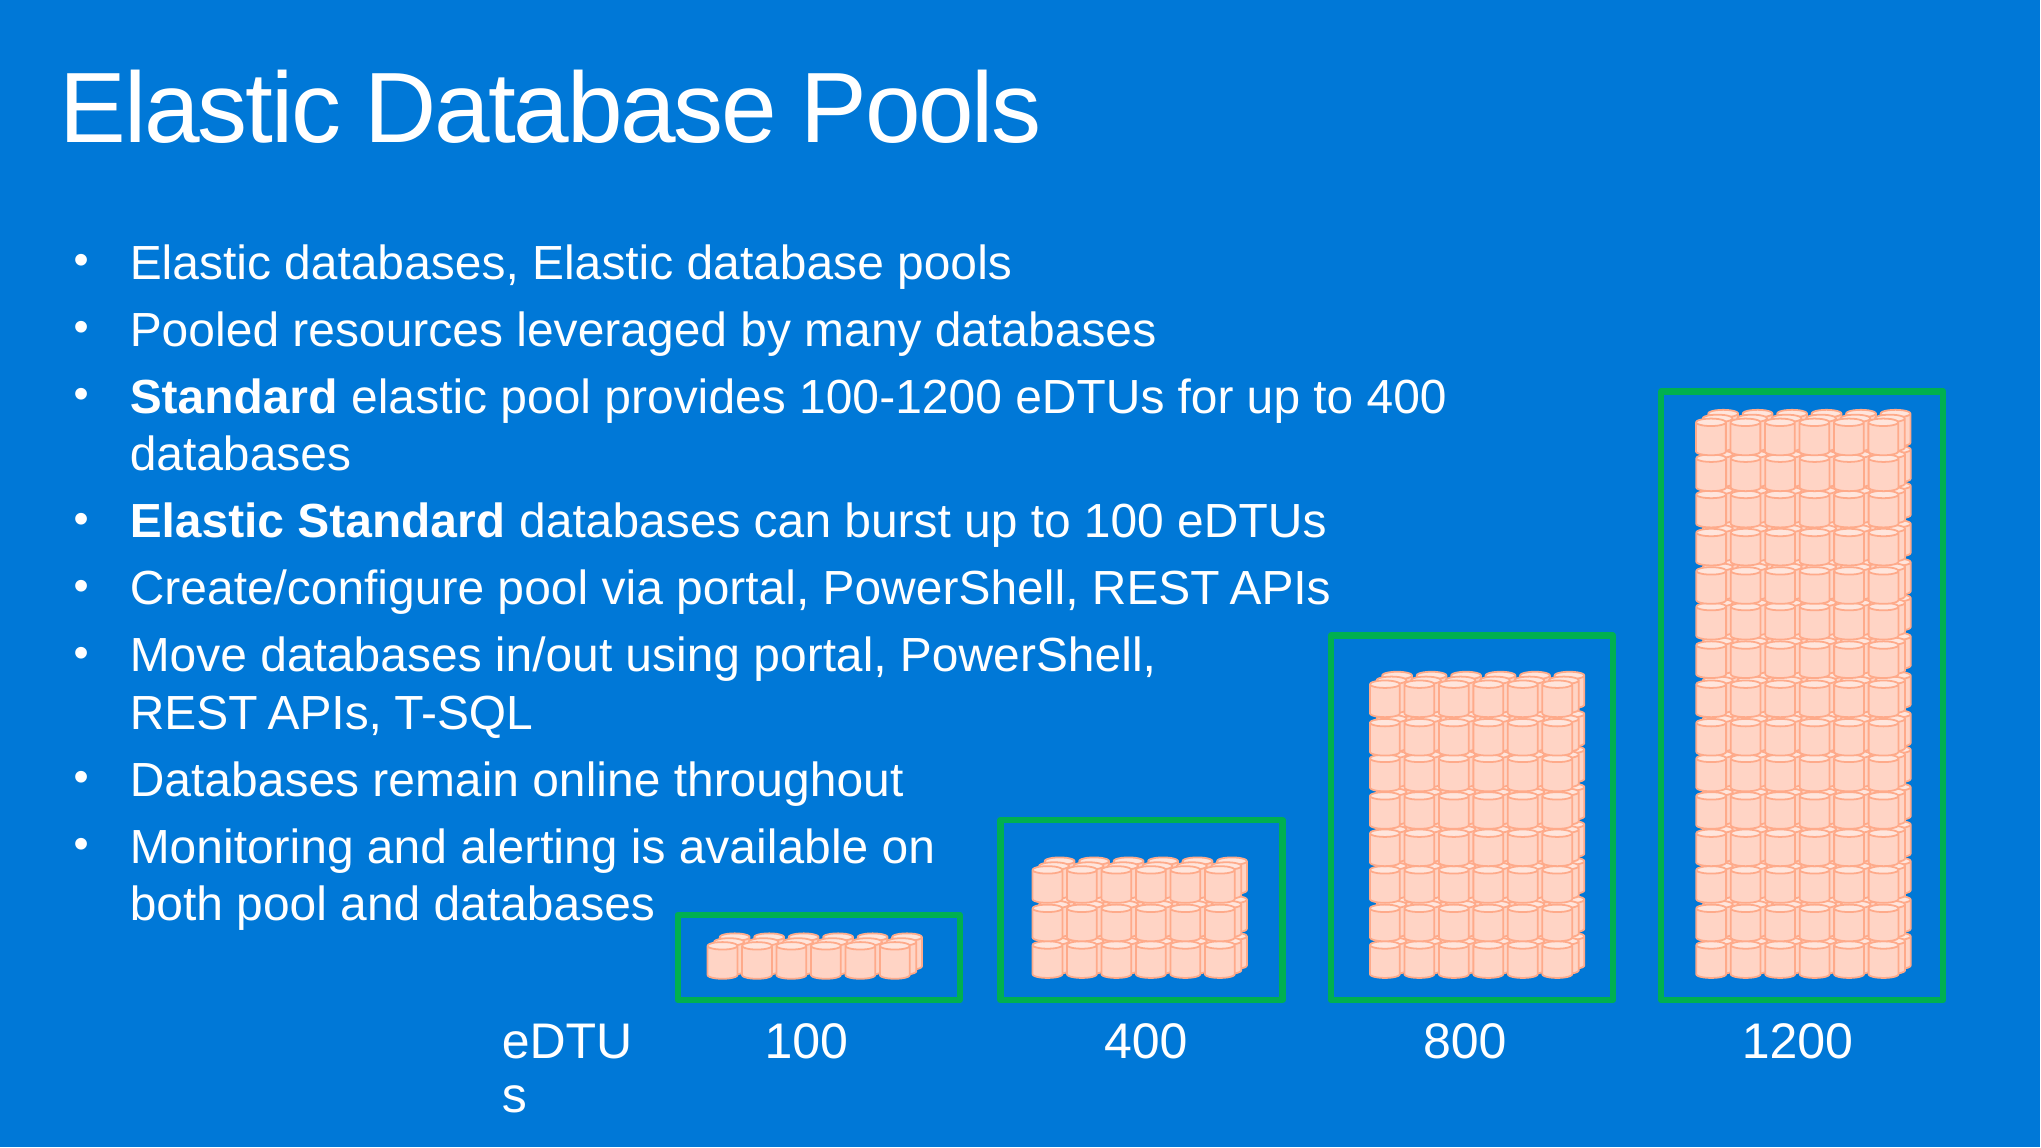

Elastic Database Pools
Elastic databases, Elastic database pools
Pooled resources leveraged by many databases
Standard elastic pool provides 100-1200 eDTUs for up to 400 databases
Elastic Standard databases can burst up to 100 eDTUs
Create/configure pool via portal, PowerShell, REST APIs
Move databases in/out using portal, PowerShell,
REST APIs, T-SQL
Databases remain online throughout
Monitoring and alerting is available on
both pool and databases

eDTUs
100
400
800
1200